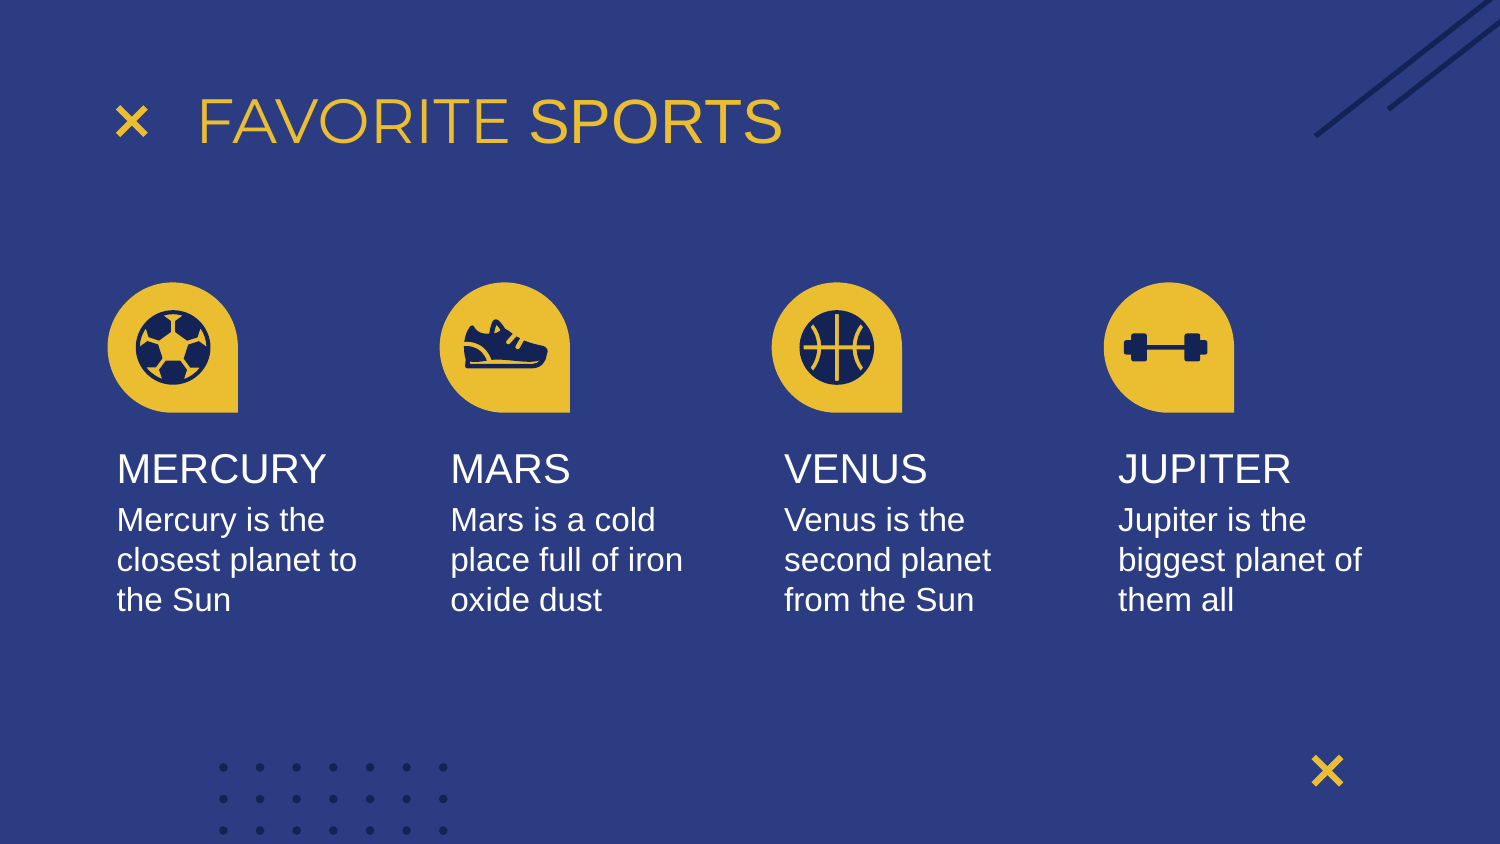

# FAVORITE SPORTS

MERCURY
MARS
VENUS
JUPITER
Mercury is the closest planet to the Sun
Mars is a cold place full of iron oxide dust
Venus is the second planet from the Sun
Jupiter is the biggest planet of them all